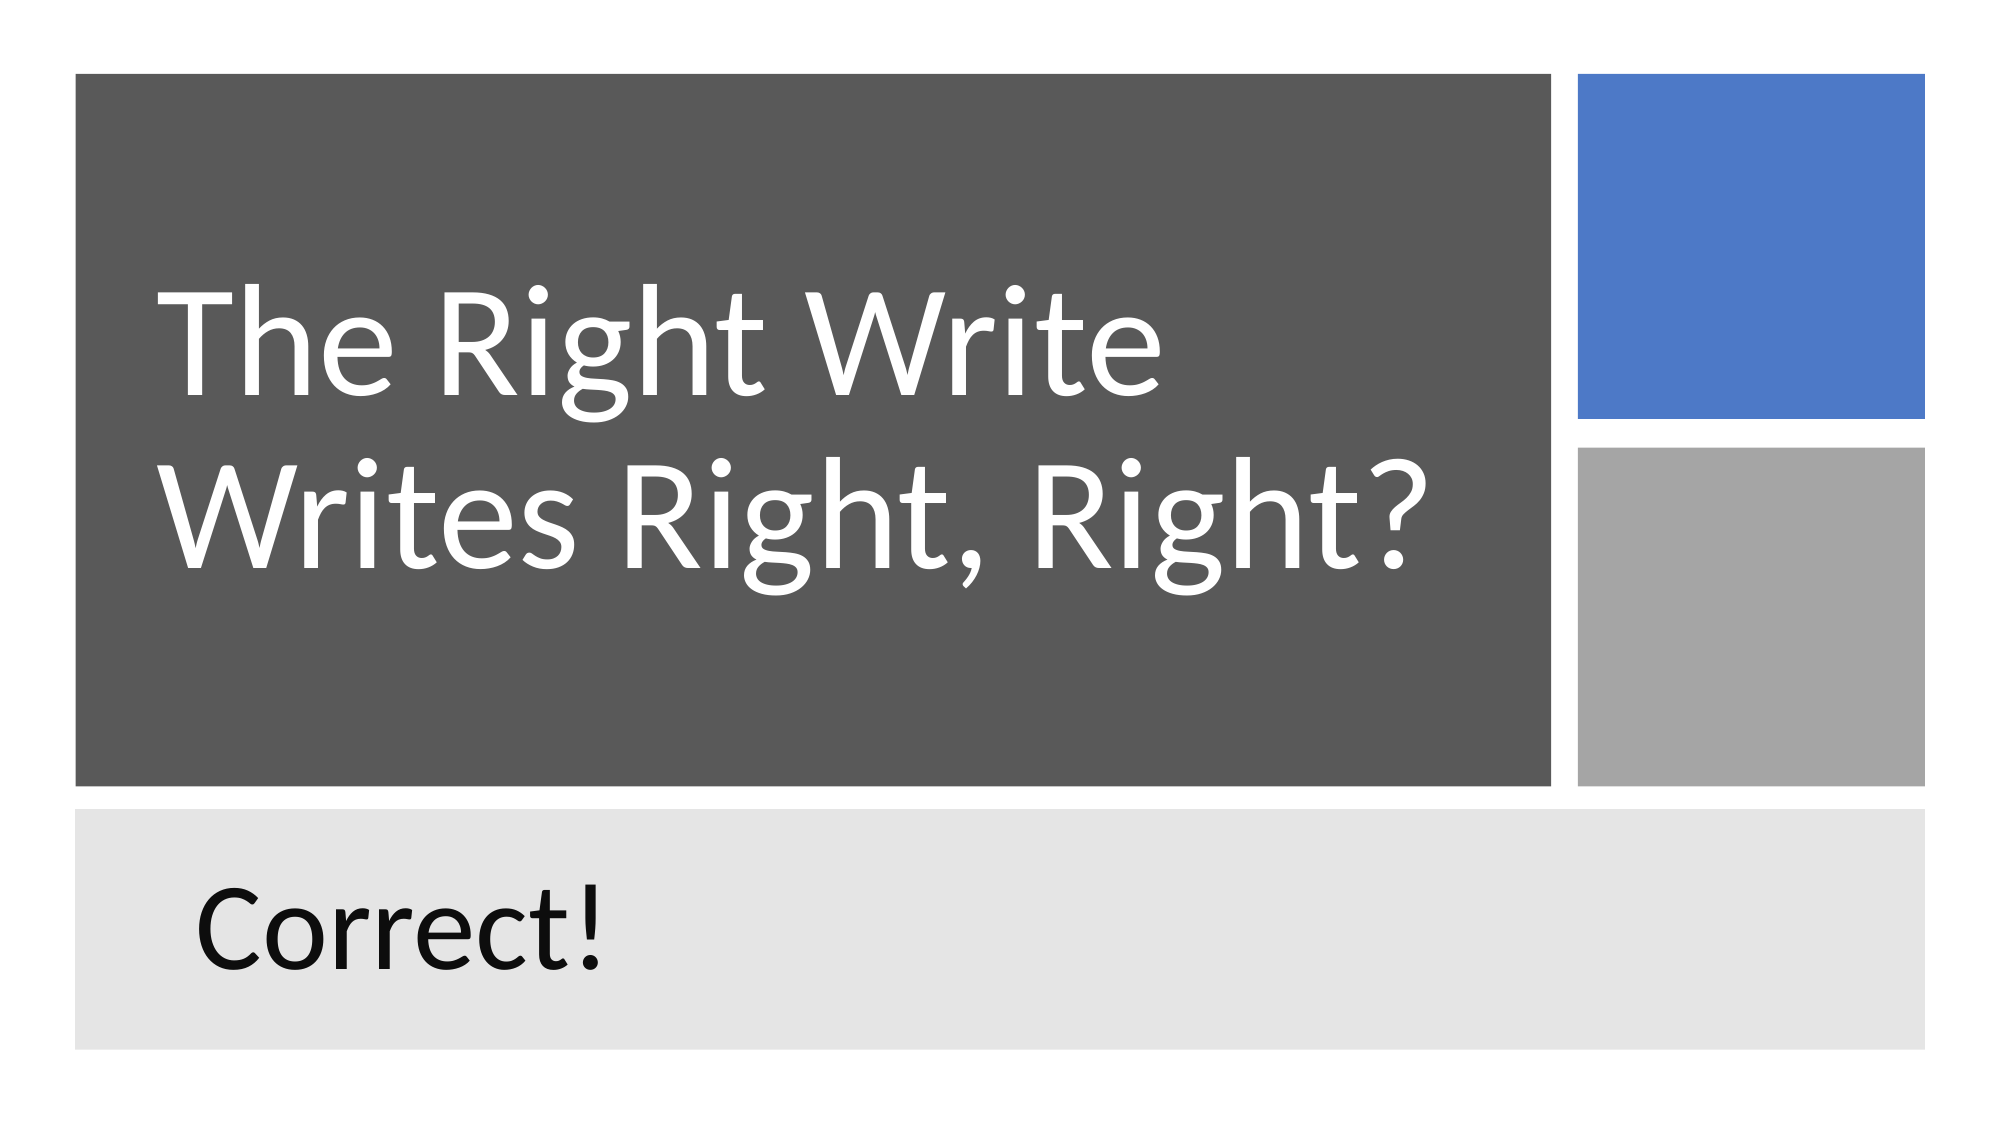

# The Right Write Writes Right, Right?

Correct!